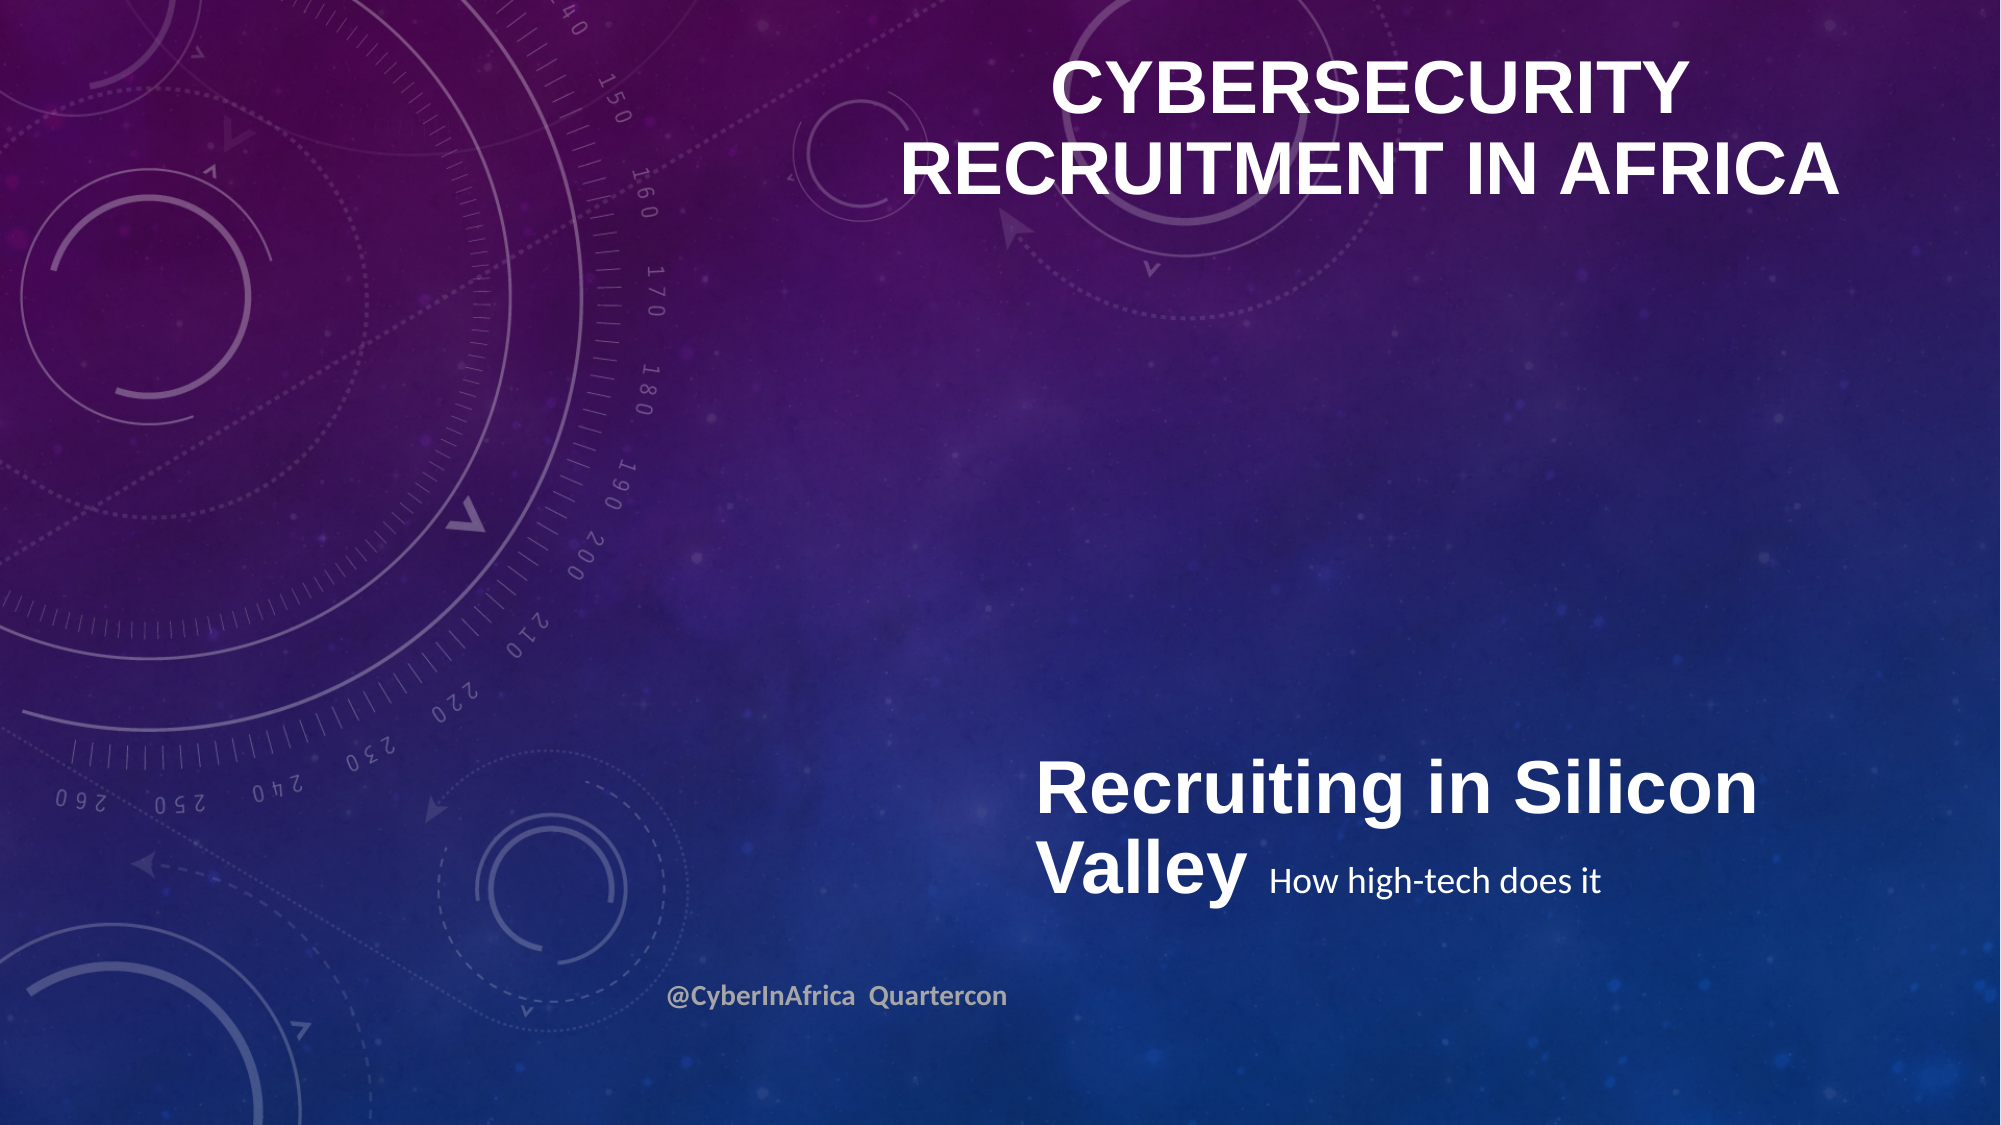

# Cybersecurity recruitment in africa
Recruiting in Silicon Valley How high-tech does it
@CyberInAfrica  Quartercon